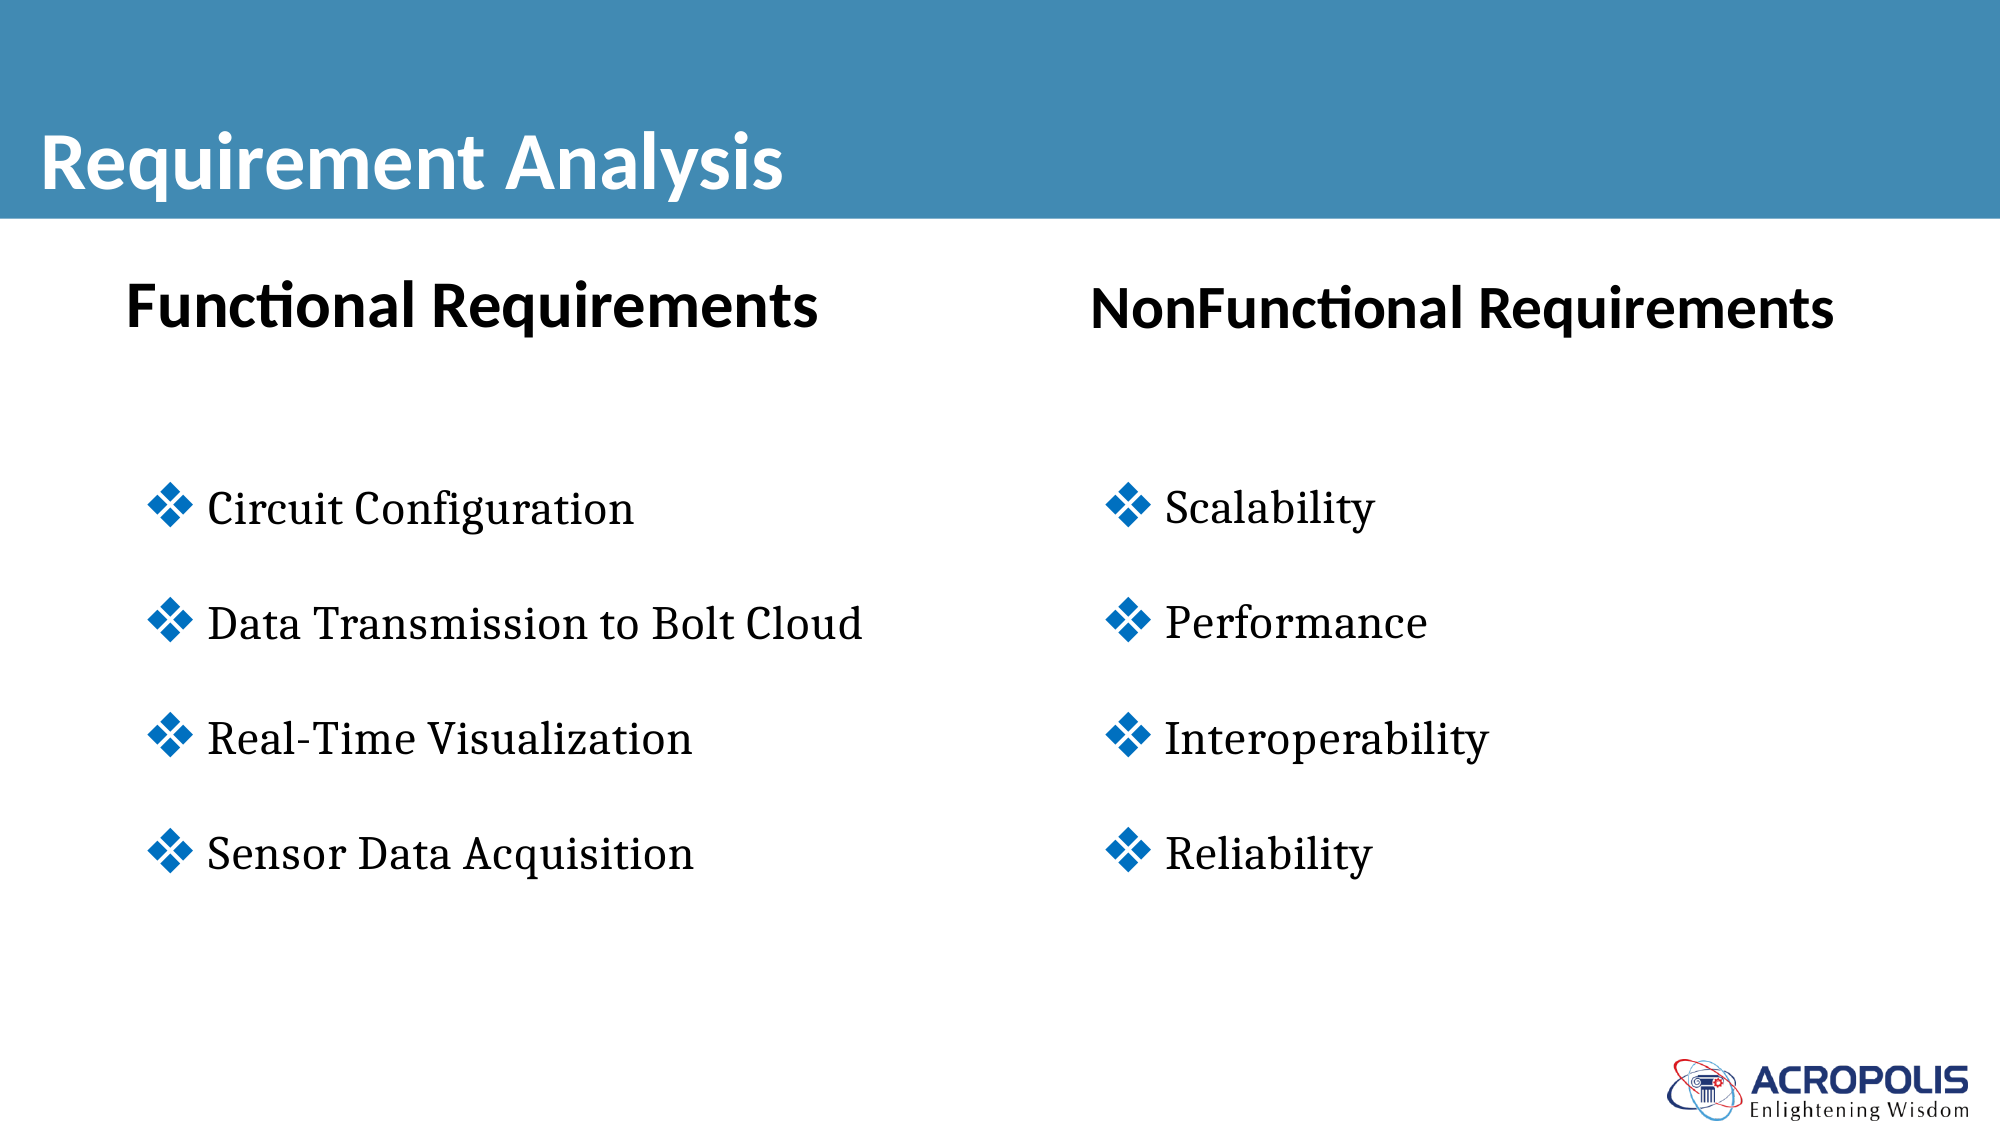

# Requirement Analysis
  Functional Requirements
 NonFunctional Requirements

Scalability
Performance
Interoperability
Reliability

Circuit Configuration
Data Transmission to Bolt Cloud
Real-Time Visualization
Sensor Data Acquisition